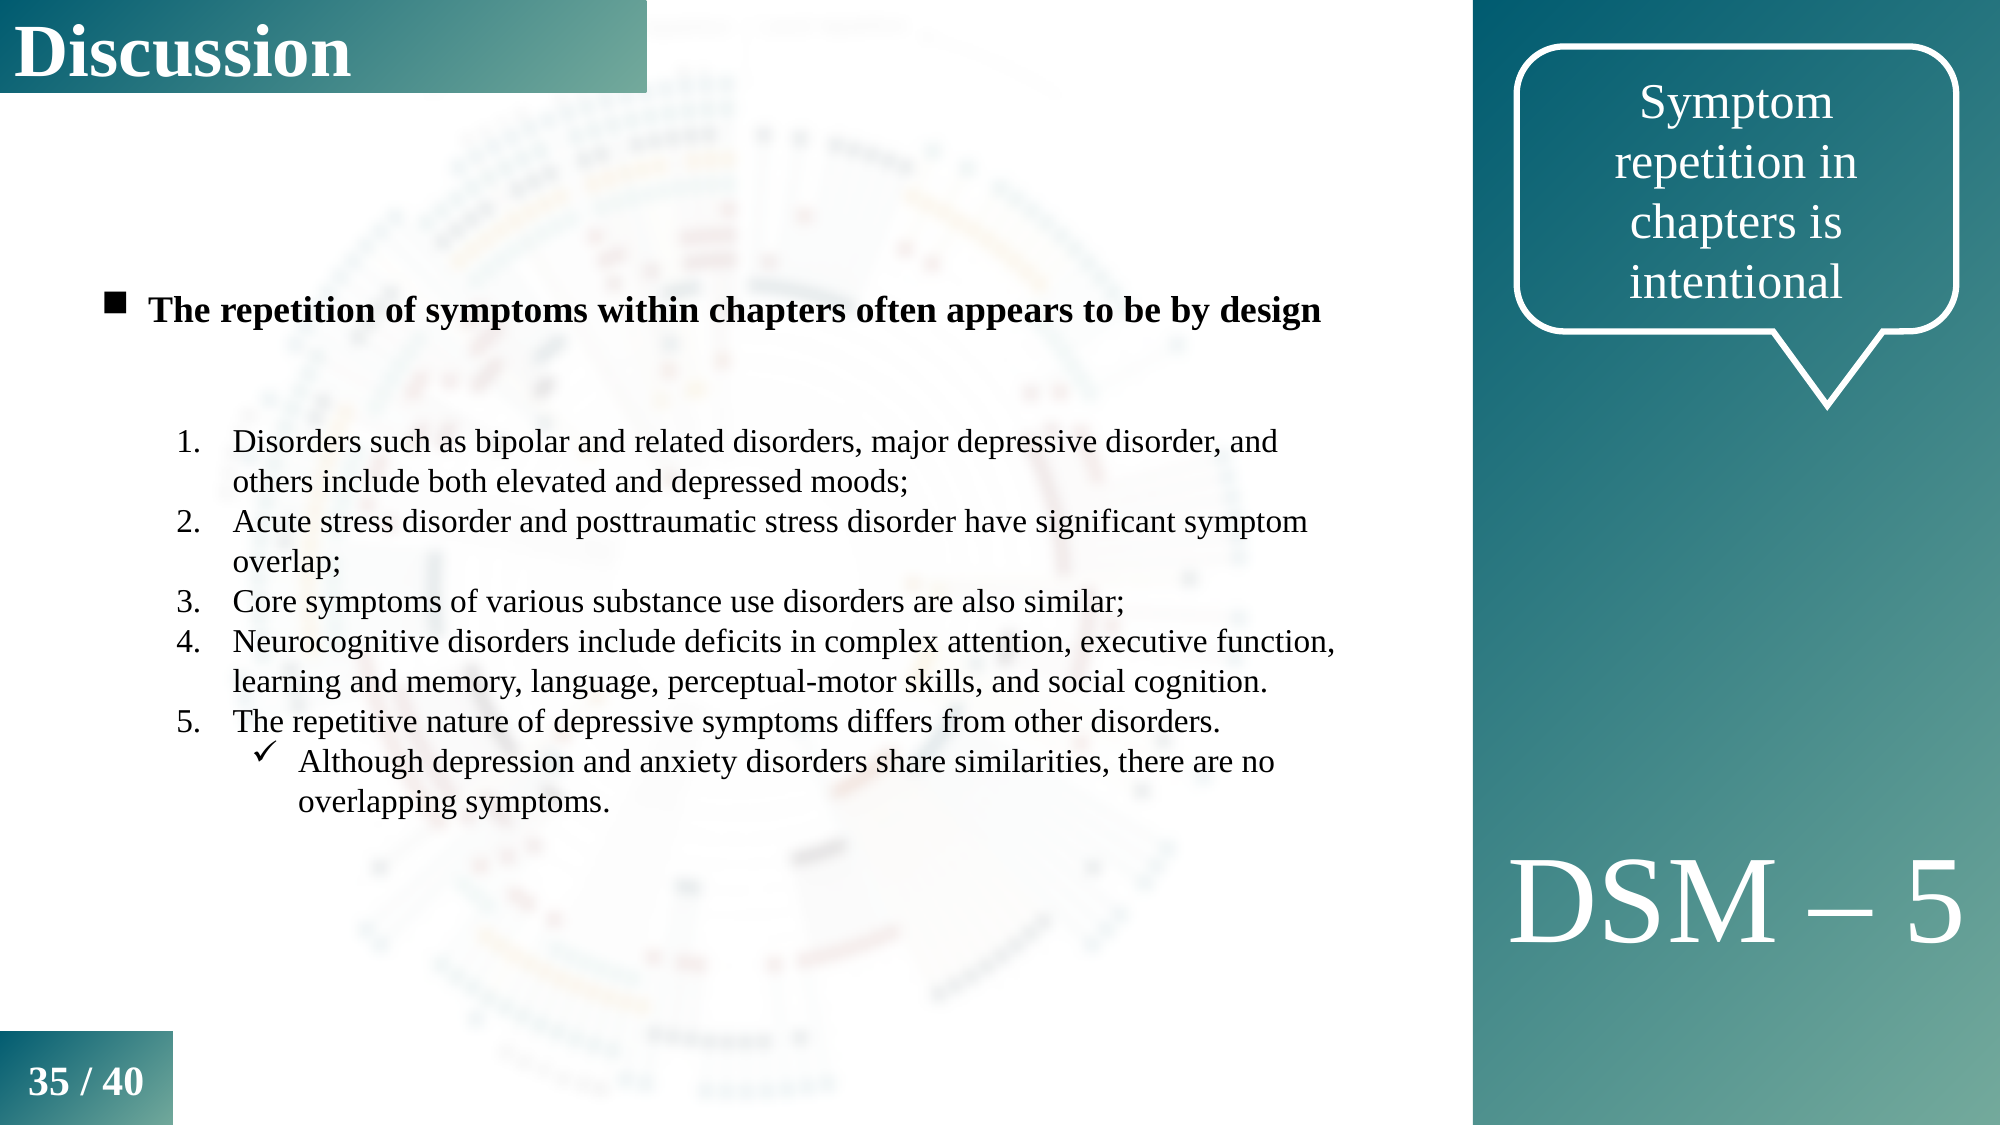

Discussion

DSM – 5

Symptom repetition in chapters is intentional
The repetition of symptoms within chapters often appears to be by design

Disorders such as bipolar and related disorders, major depressive disorder, and others include both elevated and depressed moods;
Acute stress disorder and posttraumatic stress disorder have significant symptom overlap;
Core symptoms of various substance use disorders are also similar;
Neurocognitive disorders include deficits in complex attention, executive function, learning and memory, language, perceptual-motor skills, and social cognition.
The repetitive nature of depressive symptoms differs from other disorders.
Although depression and anxiety disorders share similarities, there are no overlapping symptoms.
35 / 40